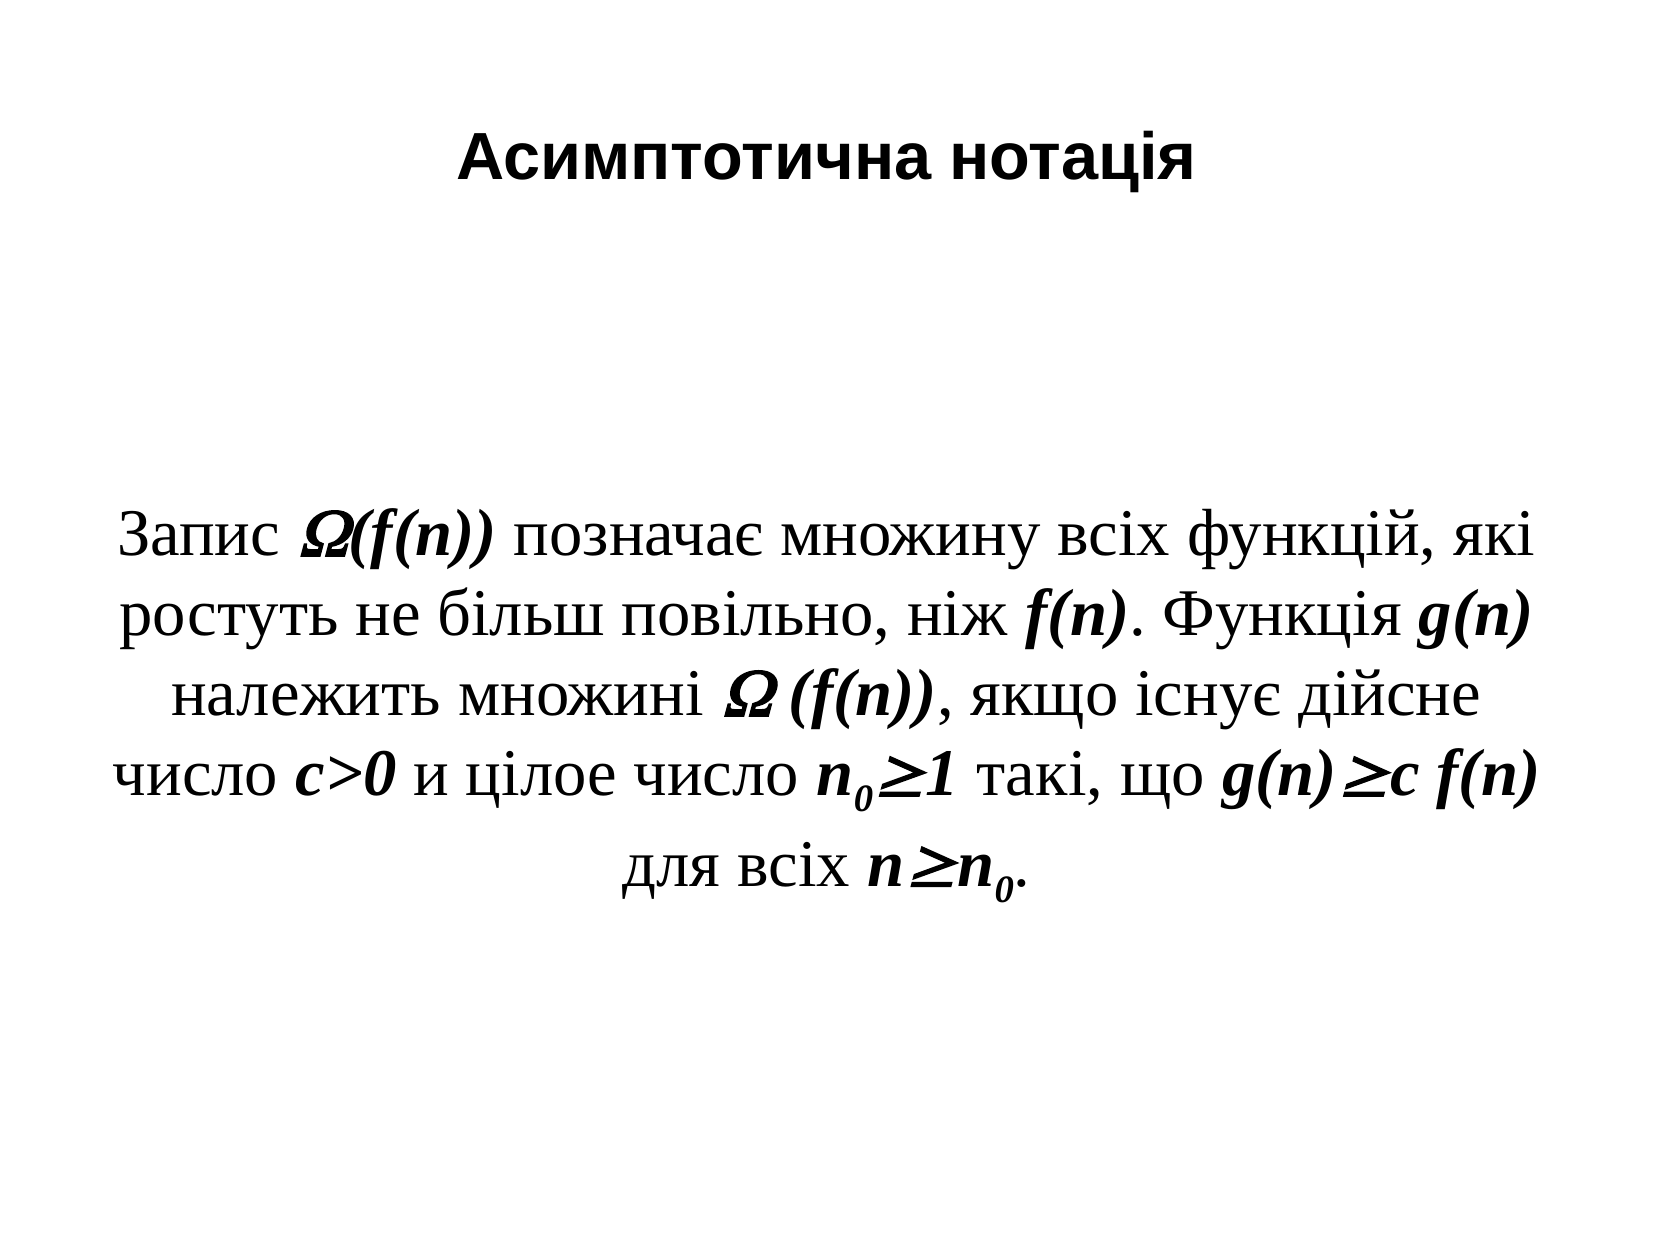

Асимптотична нотація
Запис Ω(f(n)) позначає множину всіх функцій, які ростуть не більш повільно, ніж f(n). Функція g(n) належить множині Ω (f(n)), якщо існує дійсне число c>0 и цілое число n0≥1 такі, що g(n)≥c f(n) для всіх n≥n0.